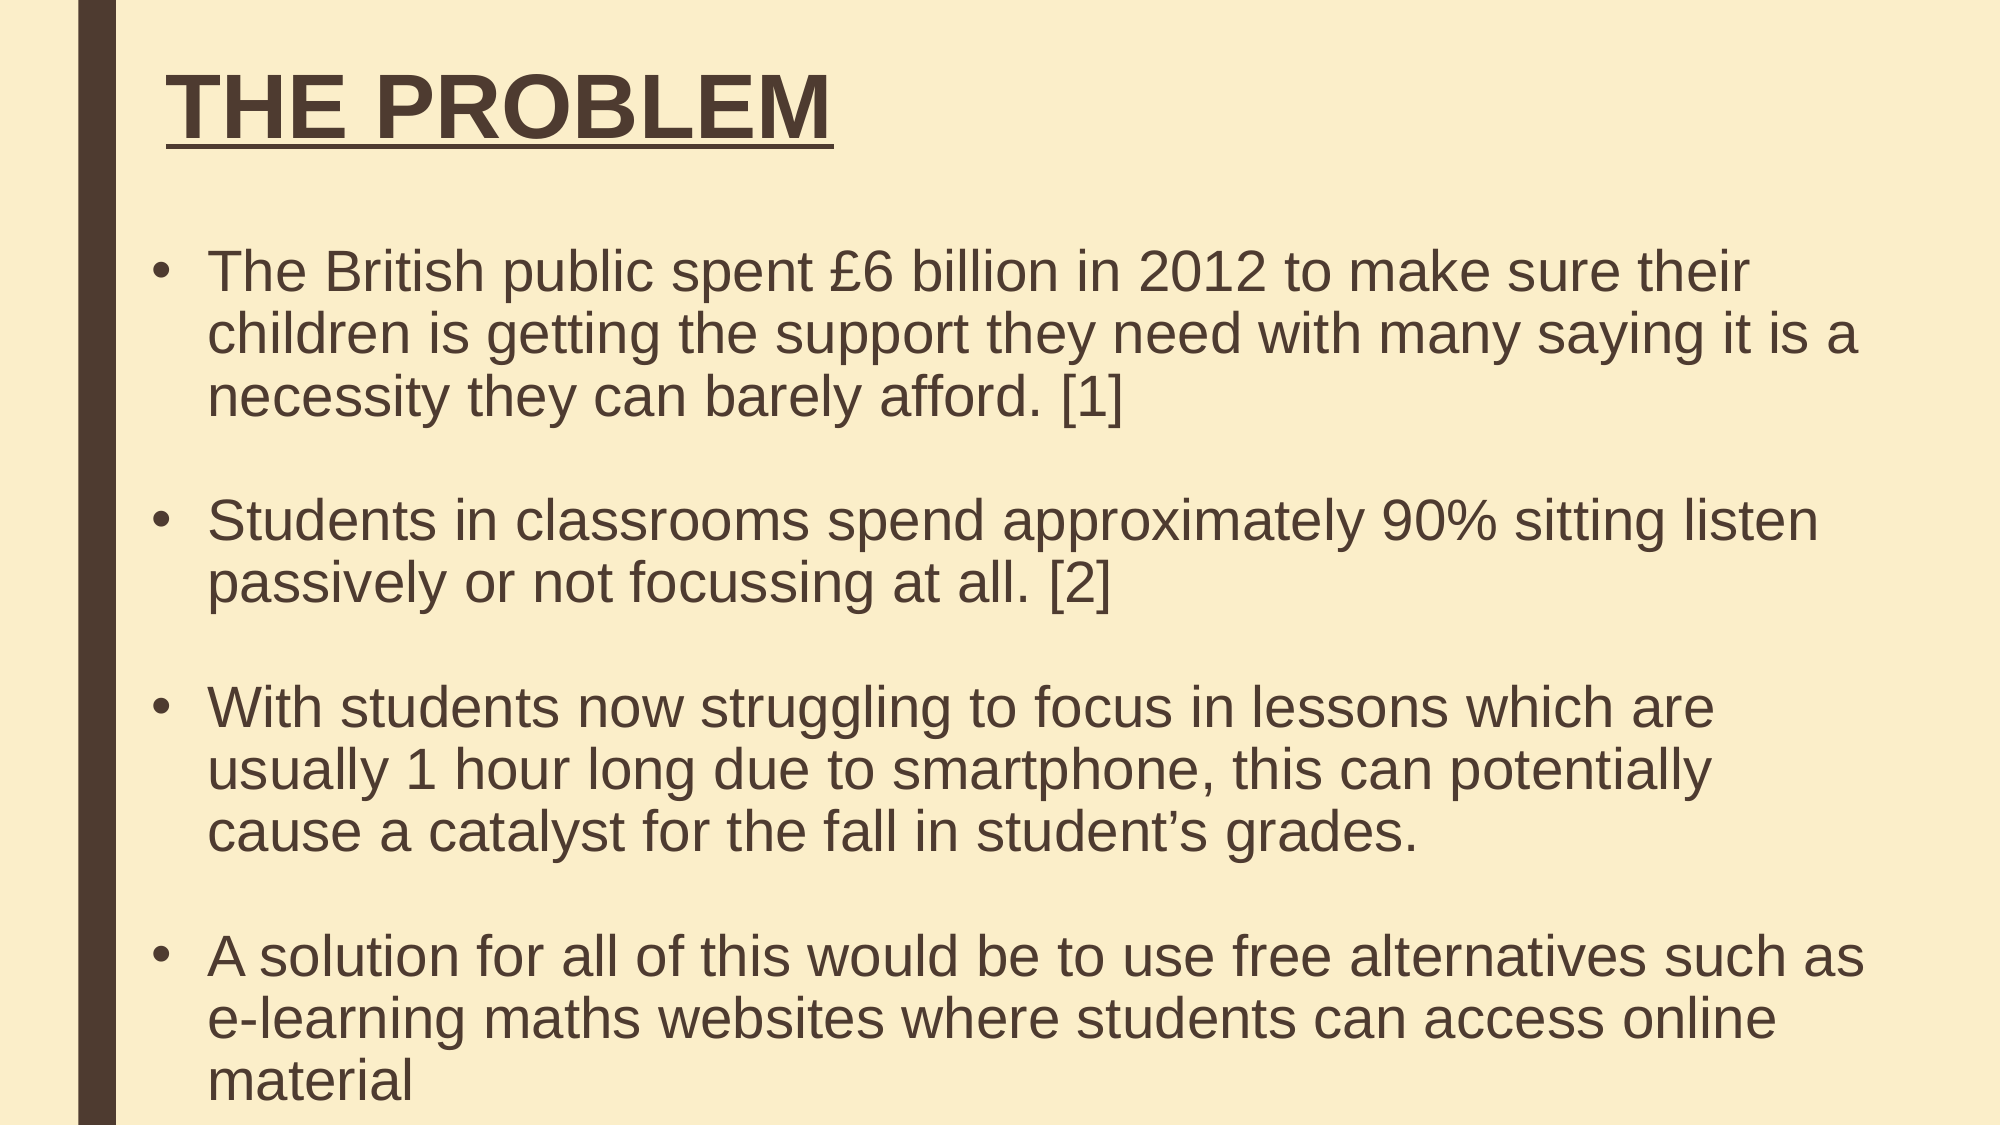

# THE PROBLEM
The British public spent £6 billion in 2012 to make sure their children is getting the support they need with many saying it is a necessity they can barely afford. [1]

Students in classrooms spend approximately 90% sitting listen passively or not focussing at all. [2]

With students now struggling to focus in lessons which are usually 1 hour long due to smartphone, this can potentially cause a catalyst for the fall in student’s grades.

A solution for all of this would be to use free alternatives such as e-learning maths websites where students can access online material